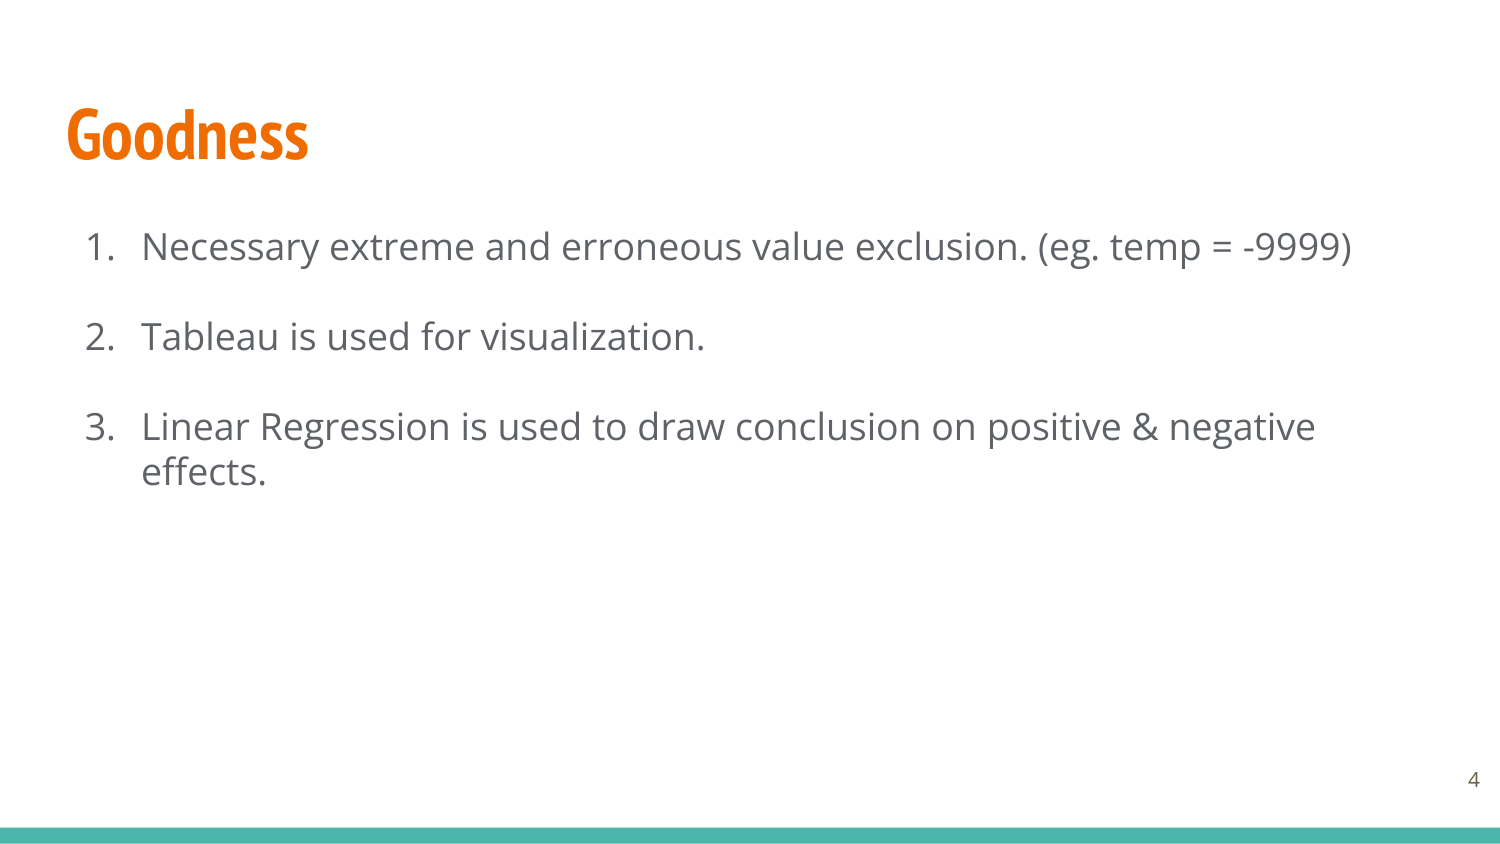

# Goodness
Necessary extreme and erroneous value exclusion. (eg. temp = -9999)

Tableau is used for visualization.

Linear Regression is used to draw conclusion on positive & negative effects.
4